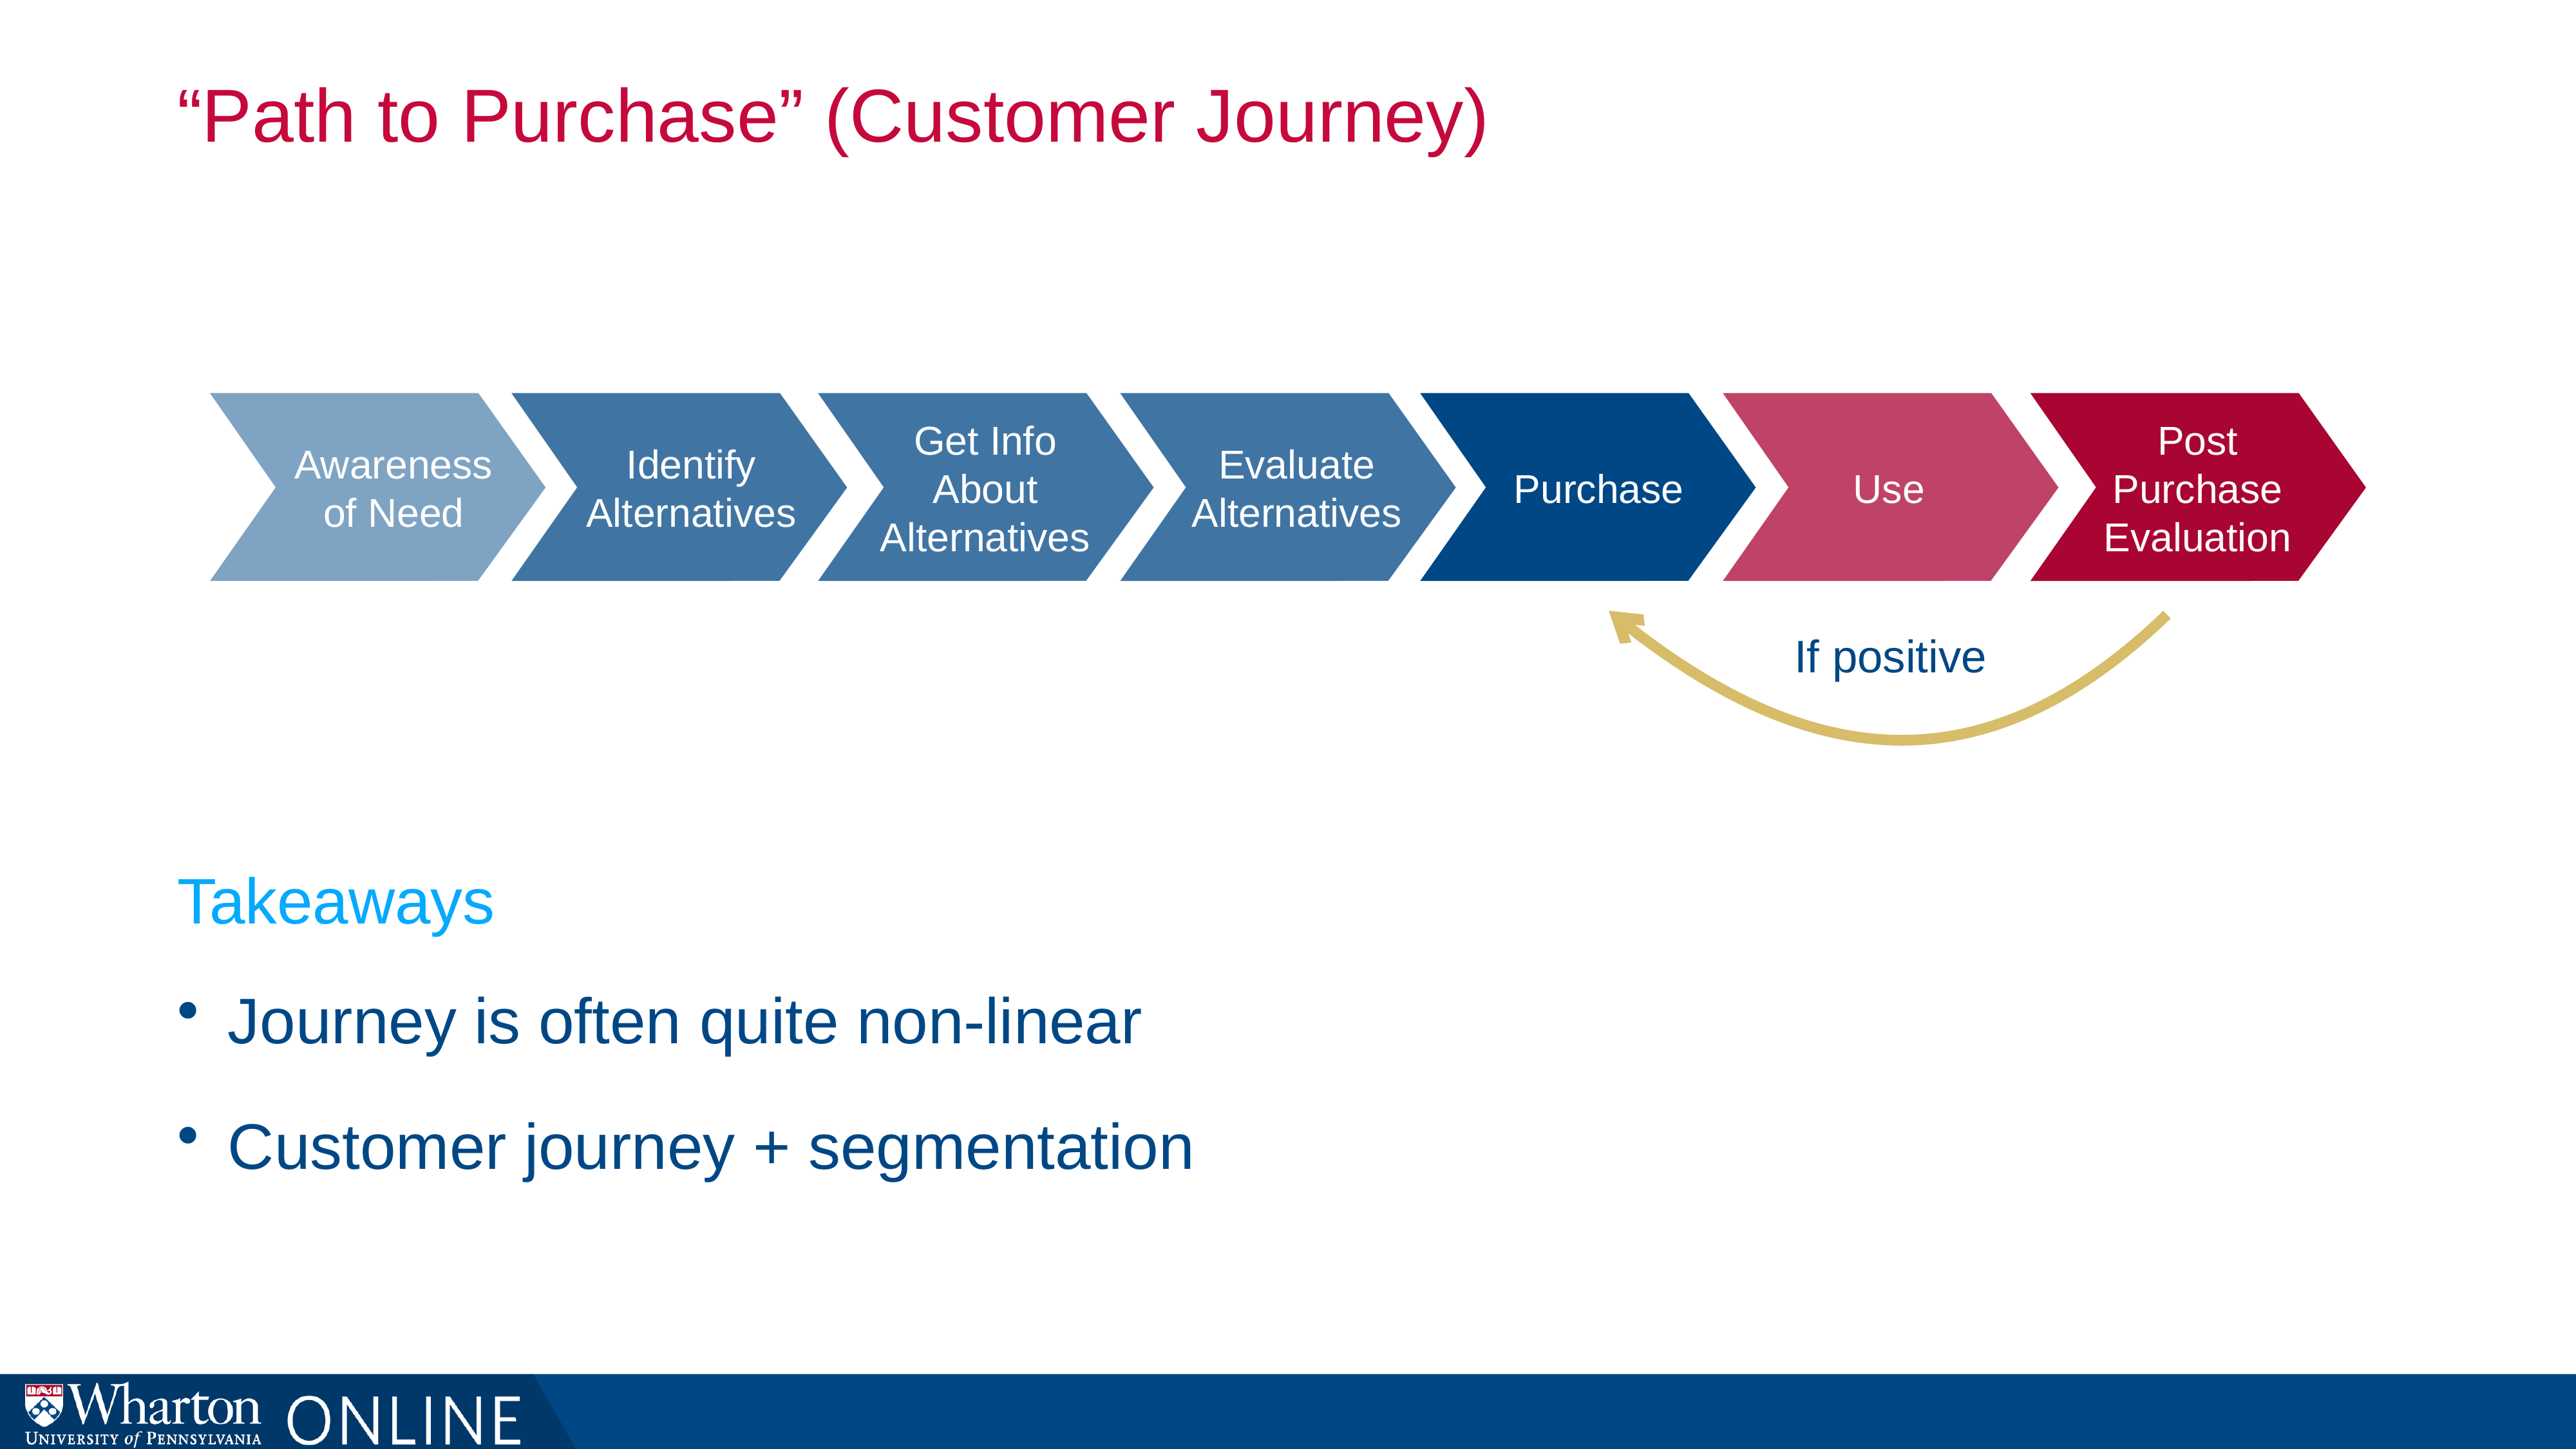

# “Path to Purchase” (Customer Journey)

Awareness
of Need
Identify
Alternatives
Get Info
About
Alternatives
Evaluate
Alternatives
Purchase
Use
Post
Purchase
Evaluation

If positive
Takeaways
Journey is often quite non-linear
Customer journey + segmentation